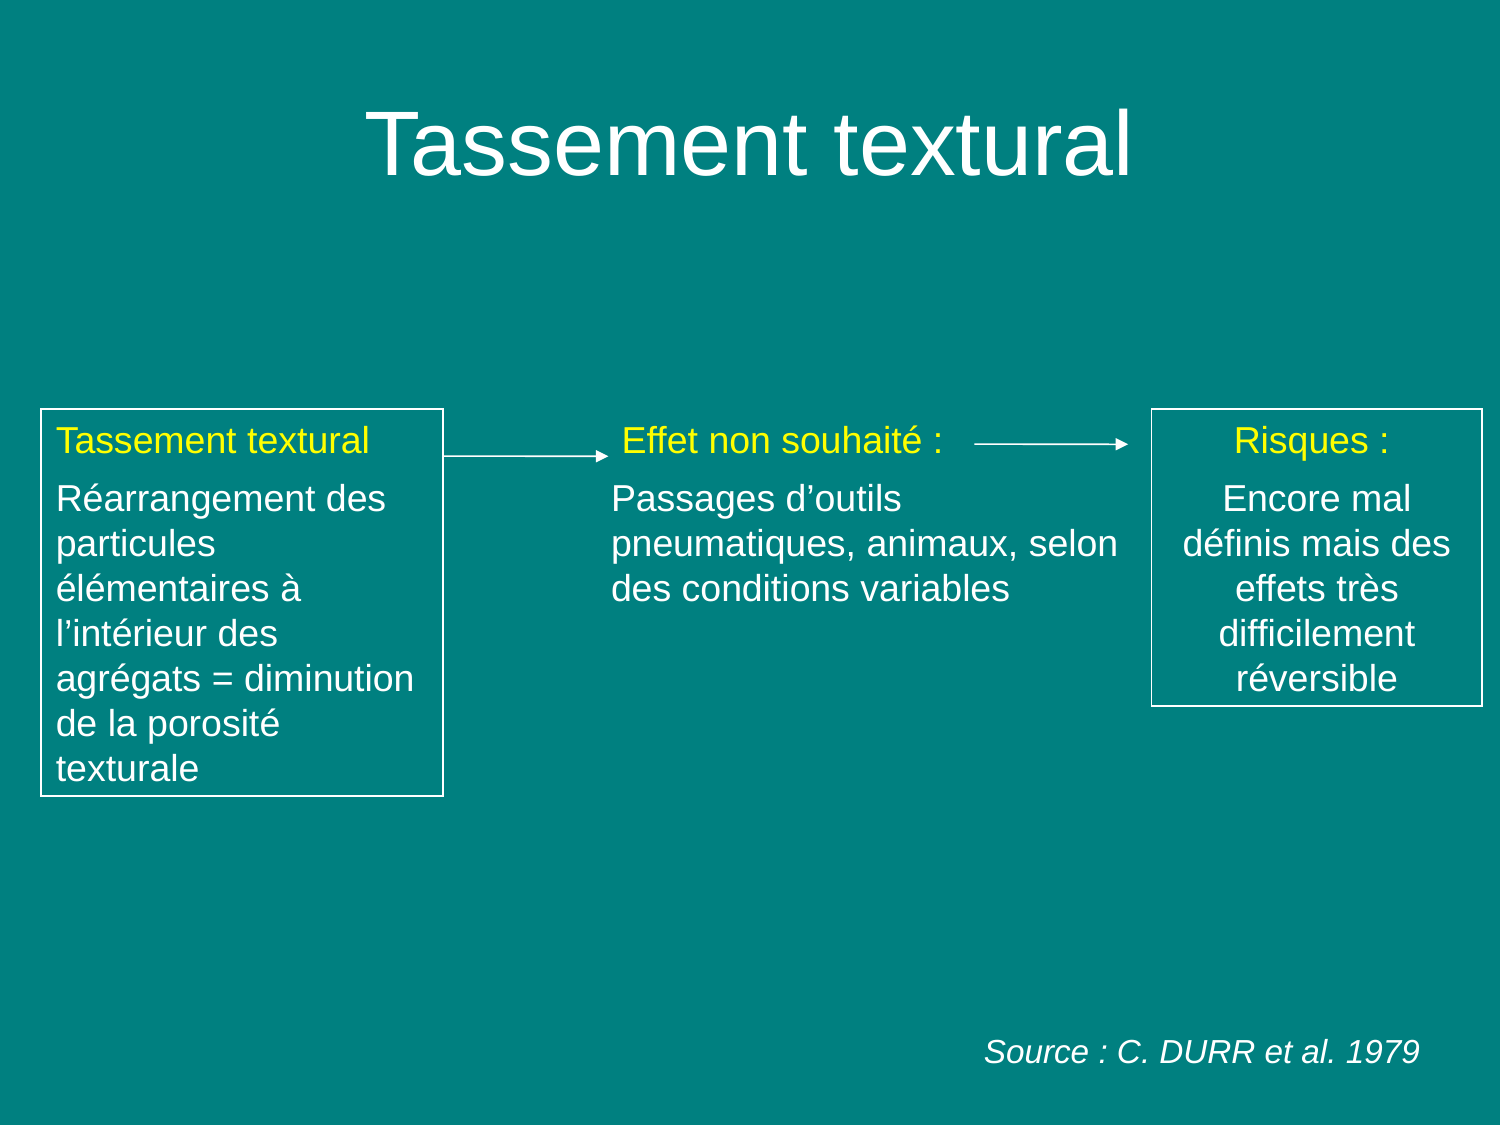

# Tassement textural
Tassement textural
Réarrangement des particules élémentaires à l’intérieur des agrégats = diminution de la porosité texturale
 Effet non souhaité :
Passages d’outils pneumatiques, animaux, selon des conditions variables
Risques :
Encore mal définis mais des effets très difficilement réversible

Source : C. DURR et al. 1979